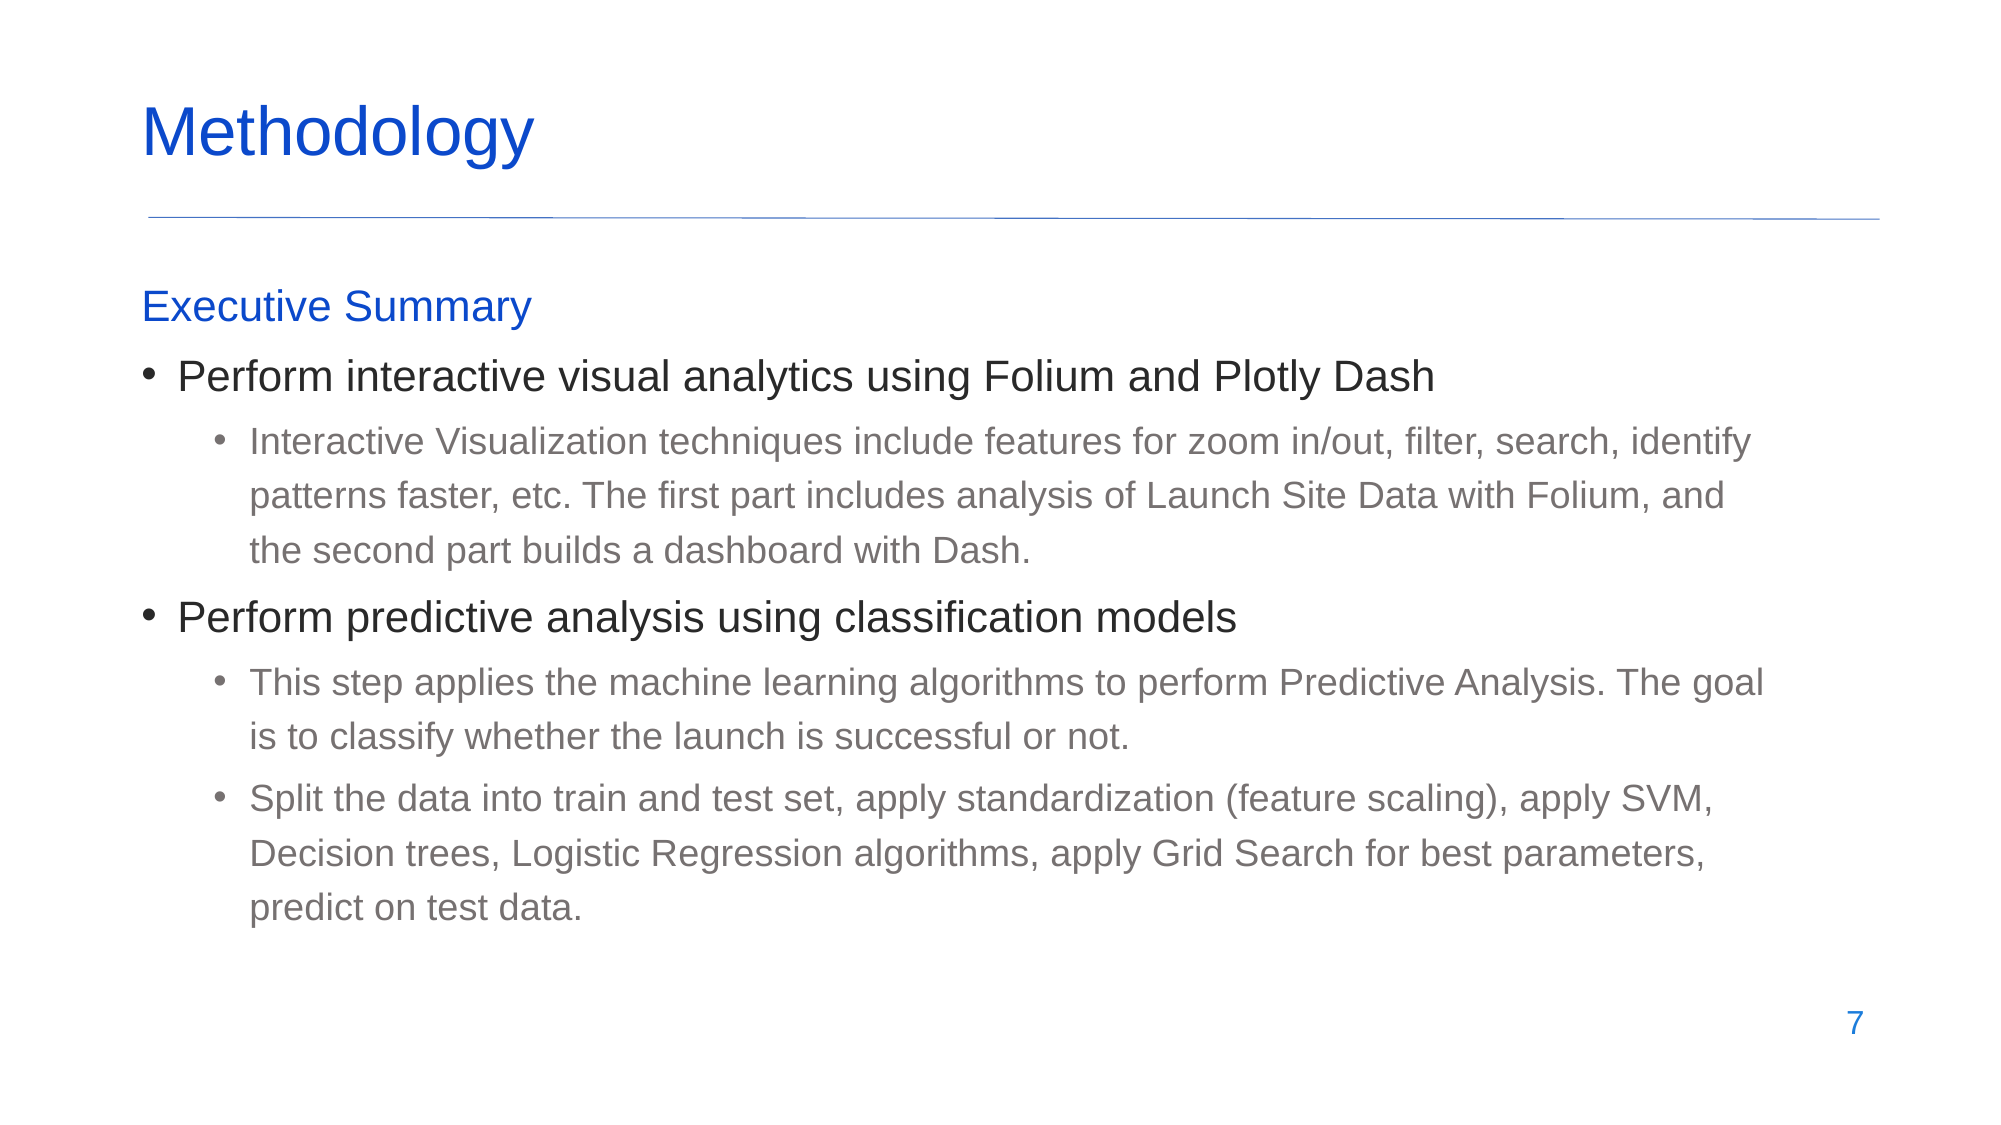

Methodology
Executive Summary
Perform interactive visual analytics using Folium and Plotly Dash
Interactive Visualization techniques include features for zoom in/out, filter, search, identify patterns faster, etc. The first part includes analysis of Launch Site Data with Folium, and the second part builds a dashboard with Dash.
Perform predictive analysis using classification models
This step applies the machine learning algorithms to perform Predictive Analysis. The goal is to classify whether the launch is successful or not.
Split the data into train and test set, apply standardization (feature scaling), apply SVM, Decision trees, Logistic Regression algorithms, apply Grid Search for best parameters, predict on test data.

7